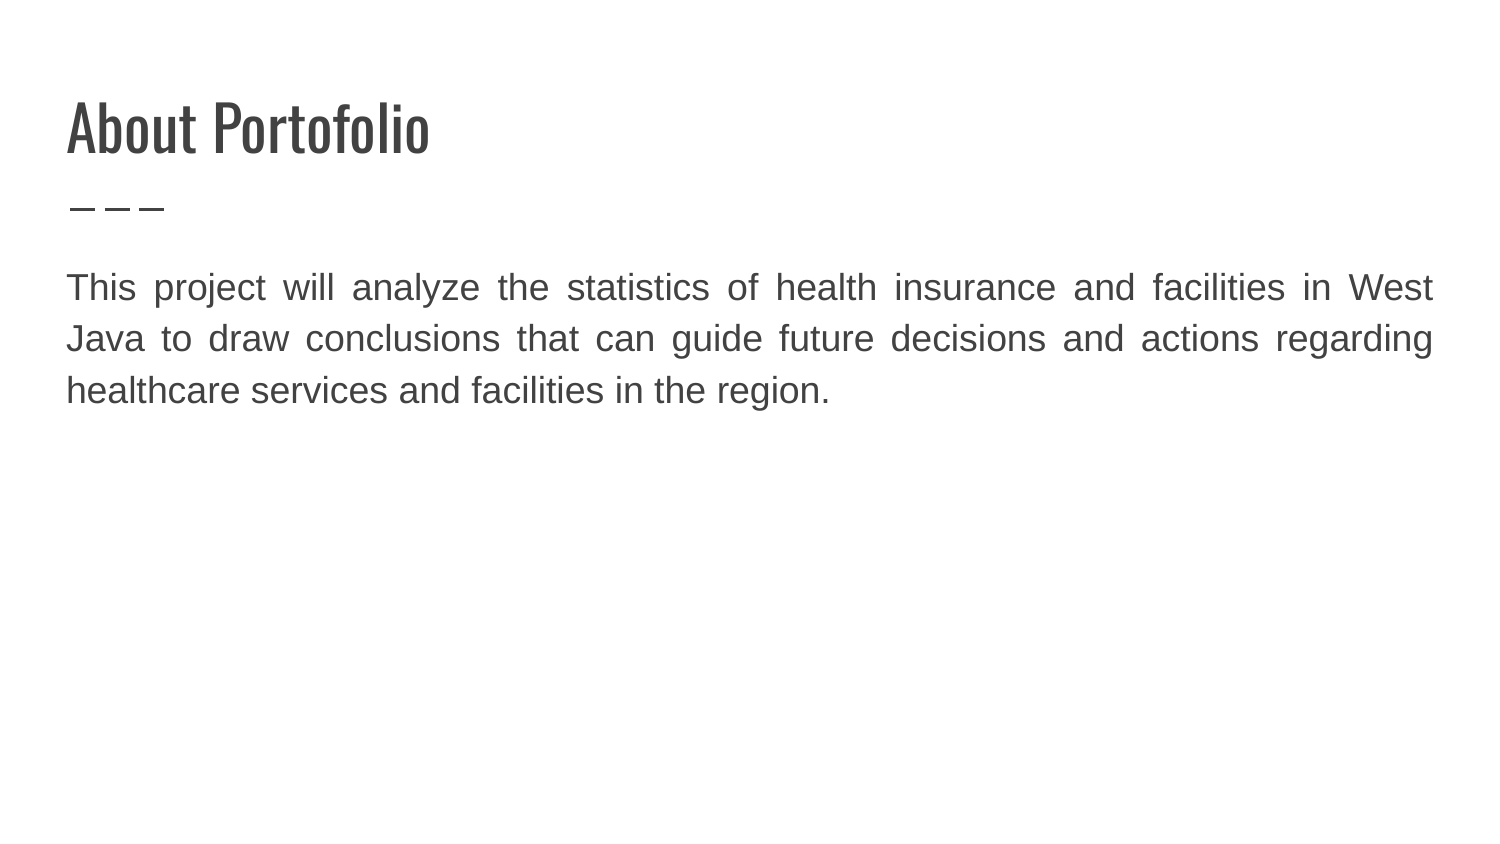

# About Portofolio
This project will analyze the statistics of health insurance and facilities in West Java to draw conclusions that can guide future decisions and actions regarding healthcare services and facilities in the region.